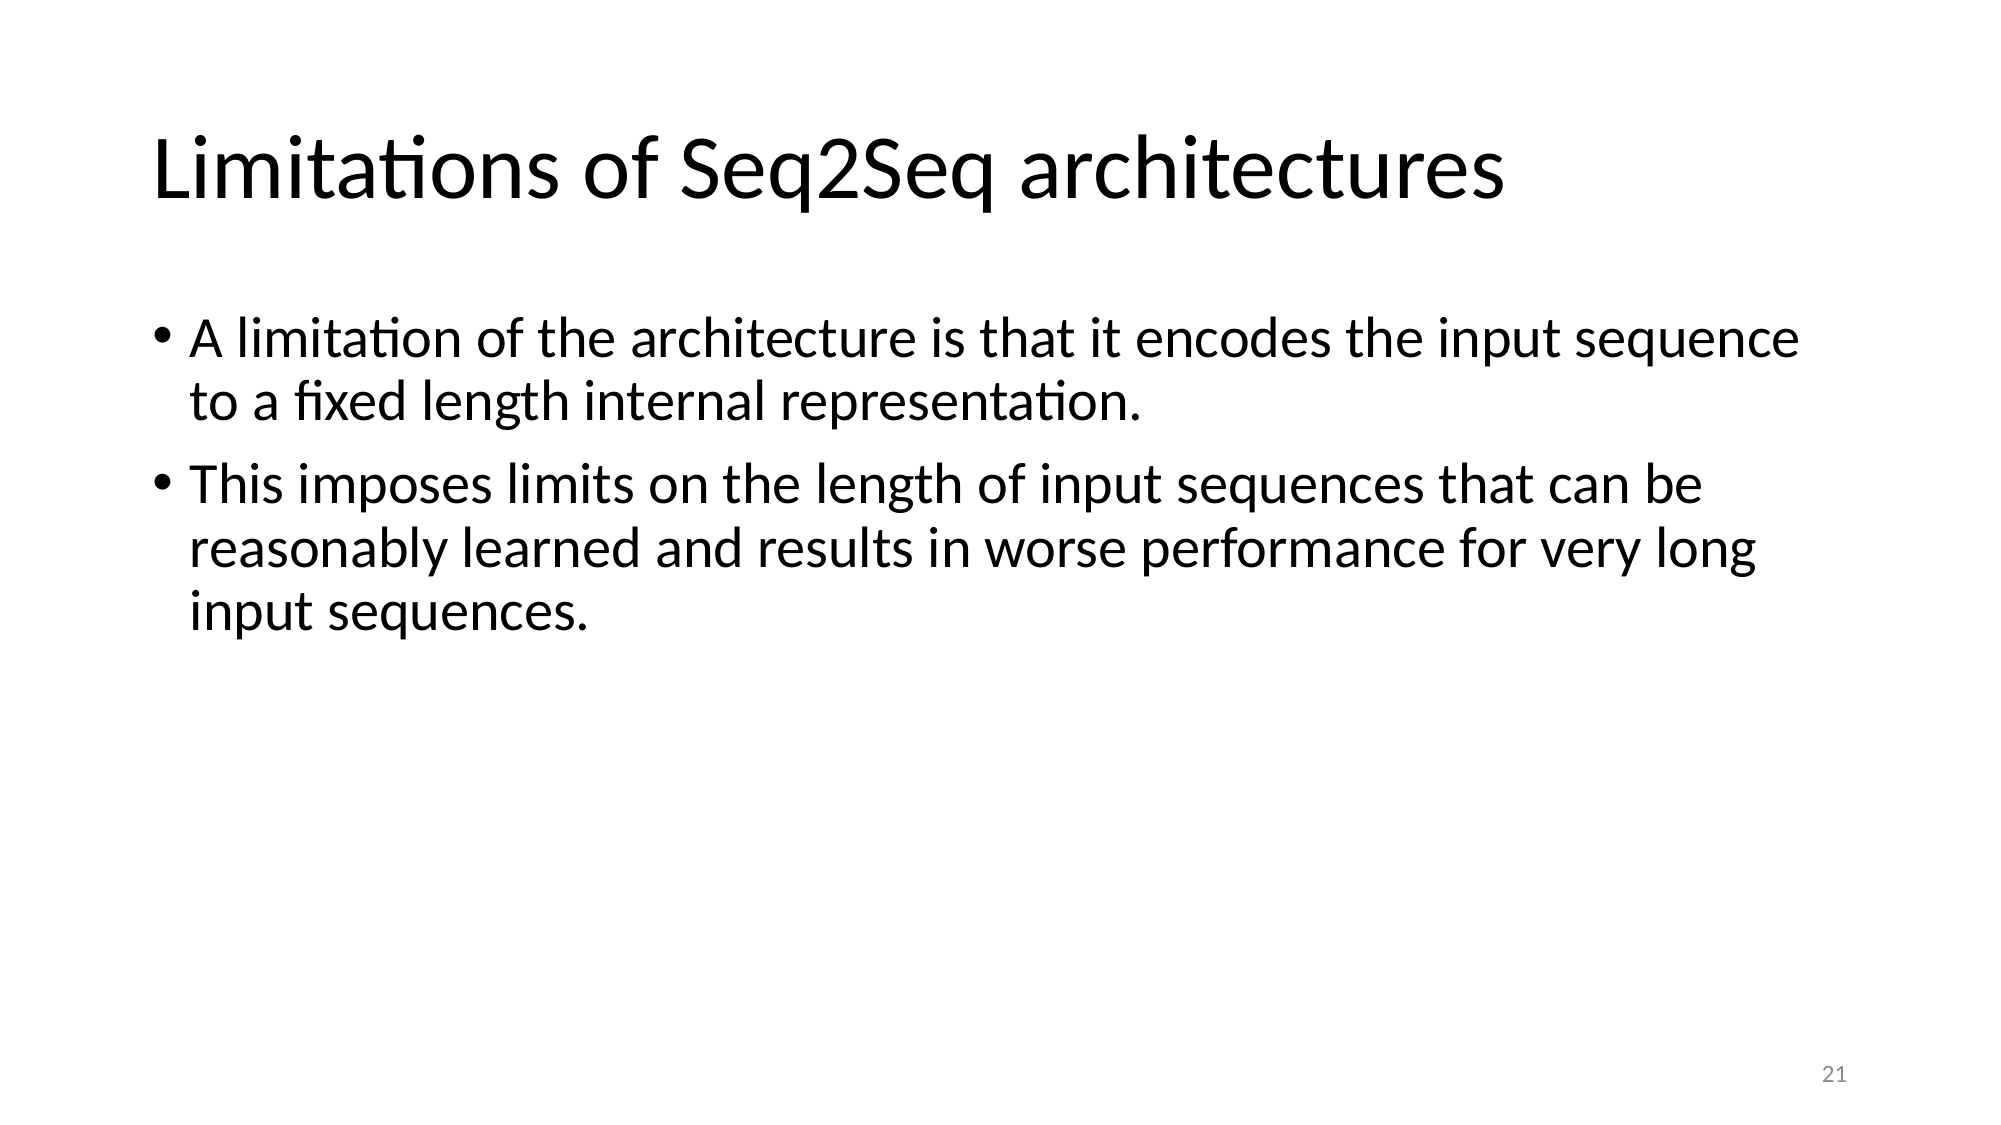

# Limitations of Seq2Seq architectures
A limitation of the architecture is that it encodes the input sequence to a fixed length internal representation.
This imposes limits on the length of input sequences that can be reasonably learned and results in worse performance for very long input sequences.
21